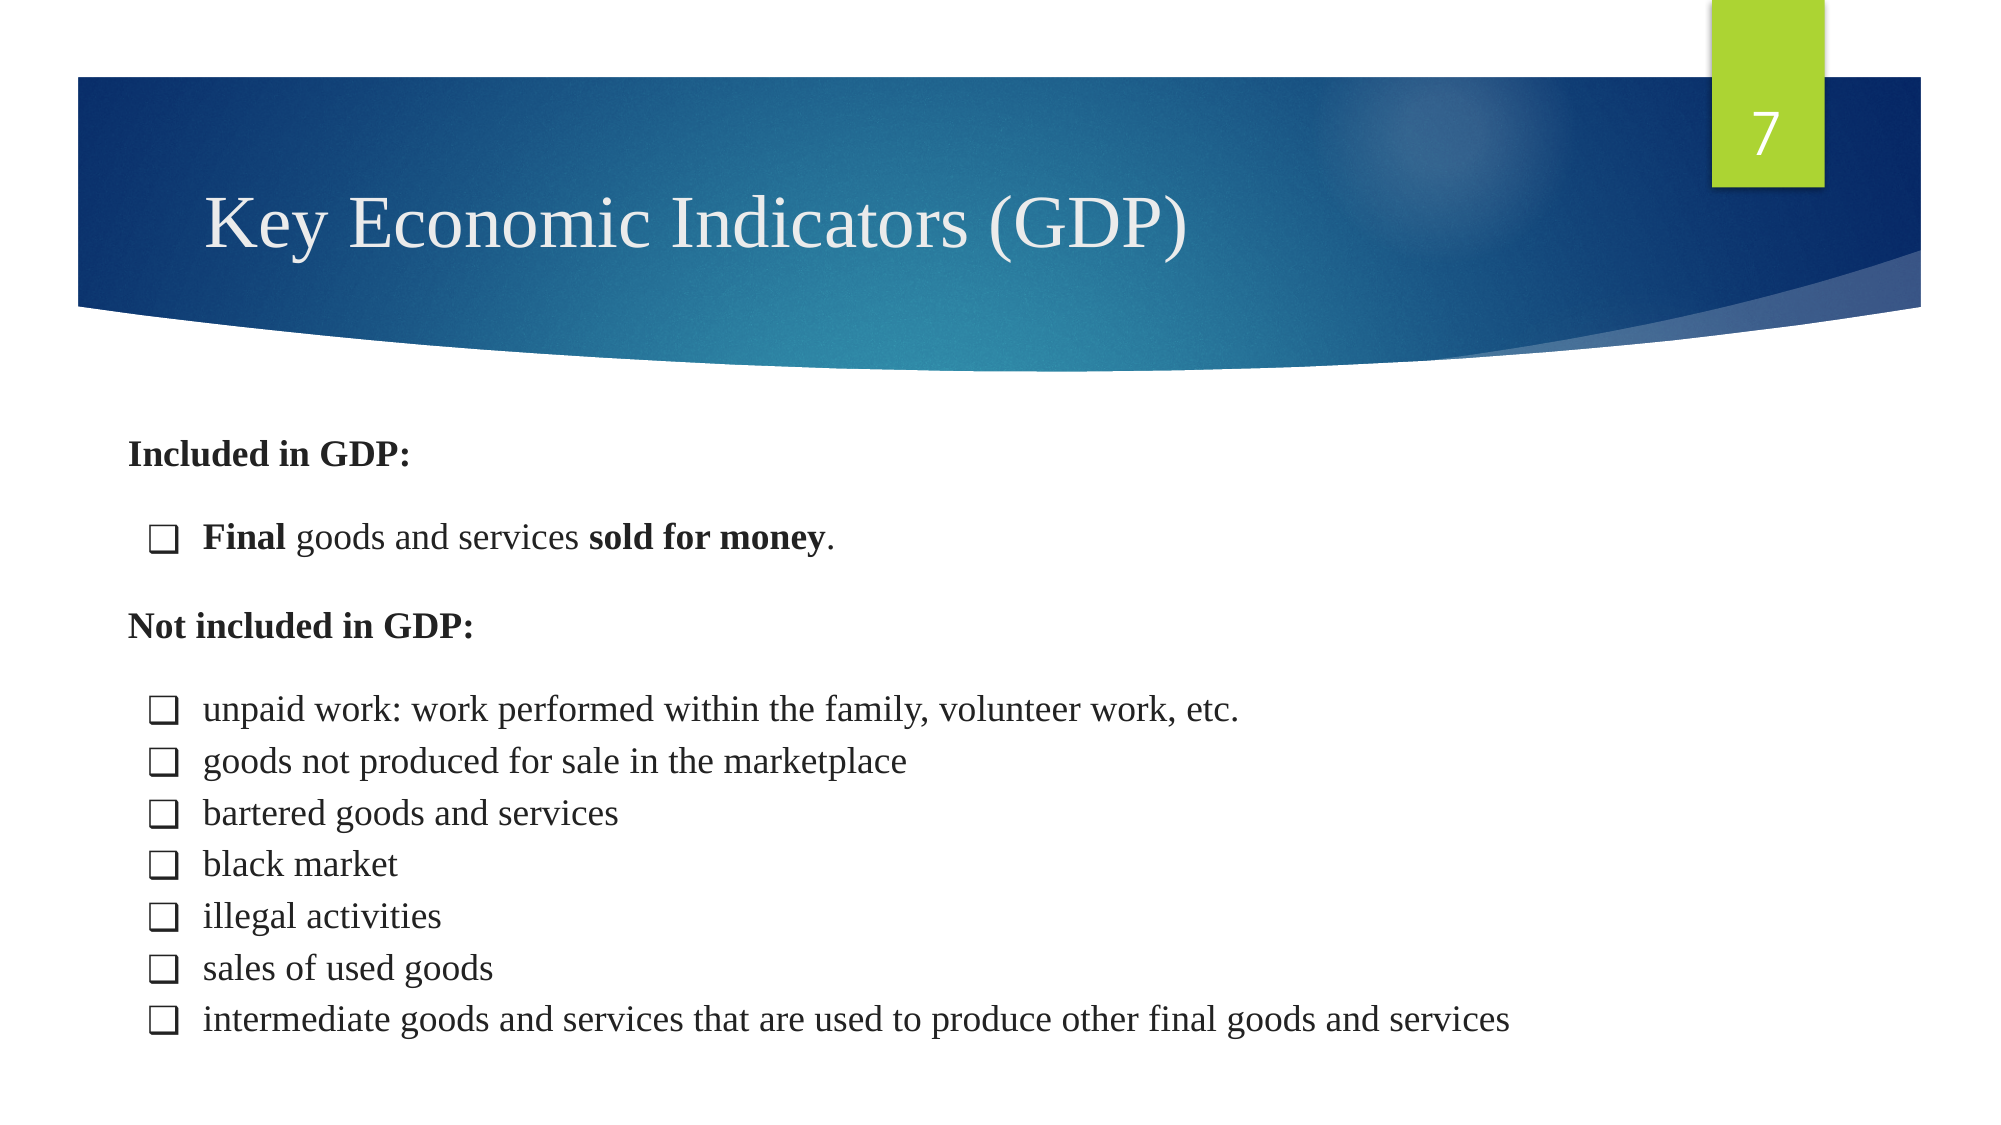

7
# Key Economic Indicators (GDP)
Included in GDP:
Final goods and services sold for money.
Not included in GDP:
unpaid work: work performed within the family, volunteer work, etc.
goods not produced for sale in the marketplace
bartered goods and services
black market
illegal activities
sales of used goods
intermediate goods and services that are used to produce other final goods and services